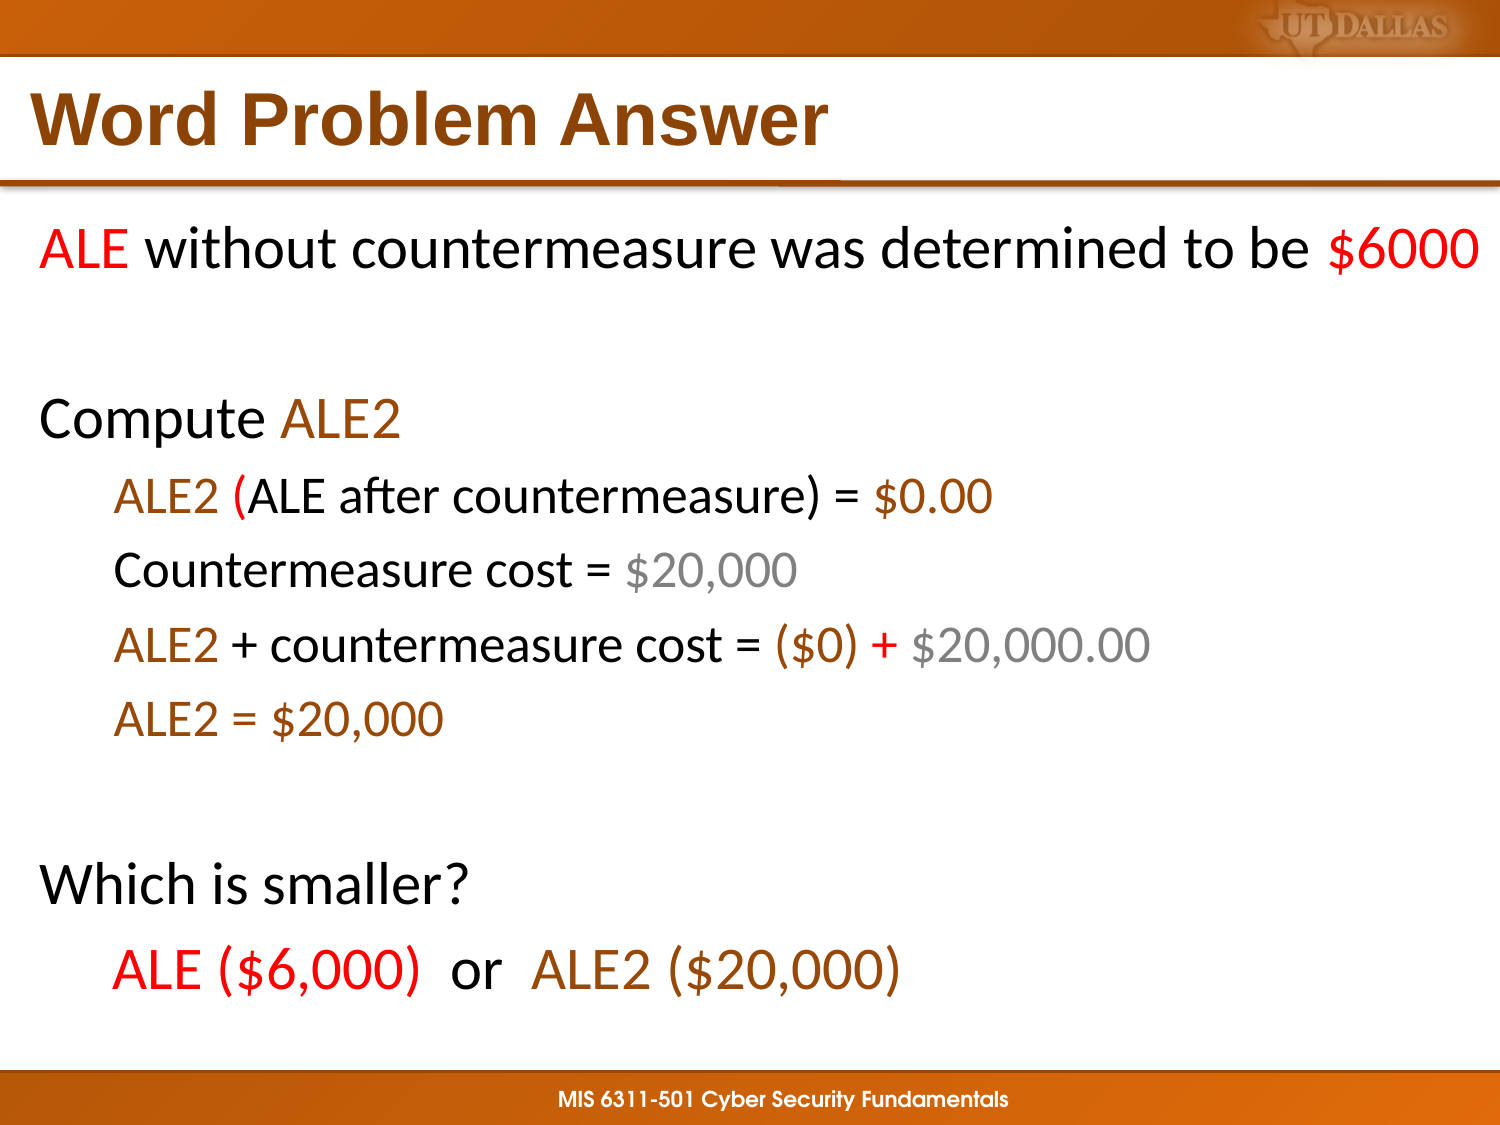

# Word Problem Answer
ALE without countermeasure was determined to be $6000

Compute ALE2
ALE2 (ALE after countermeasure) = $0.00
Countermeasure cost = $20,000
ALE2 + countermeasure cost = ($0) + $20,000.00
ALE2 = $20,000

Which is smaller?
	 ALE ($6,000)  or  ALE2 ($20,000)